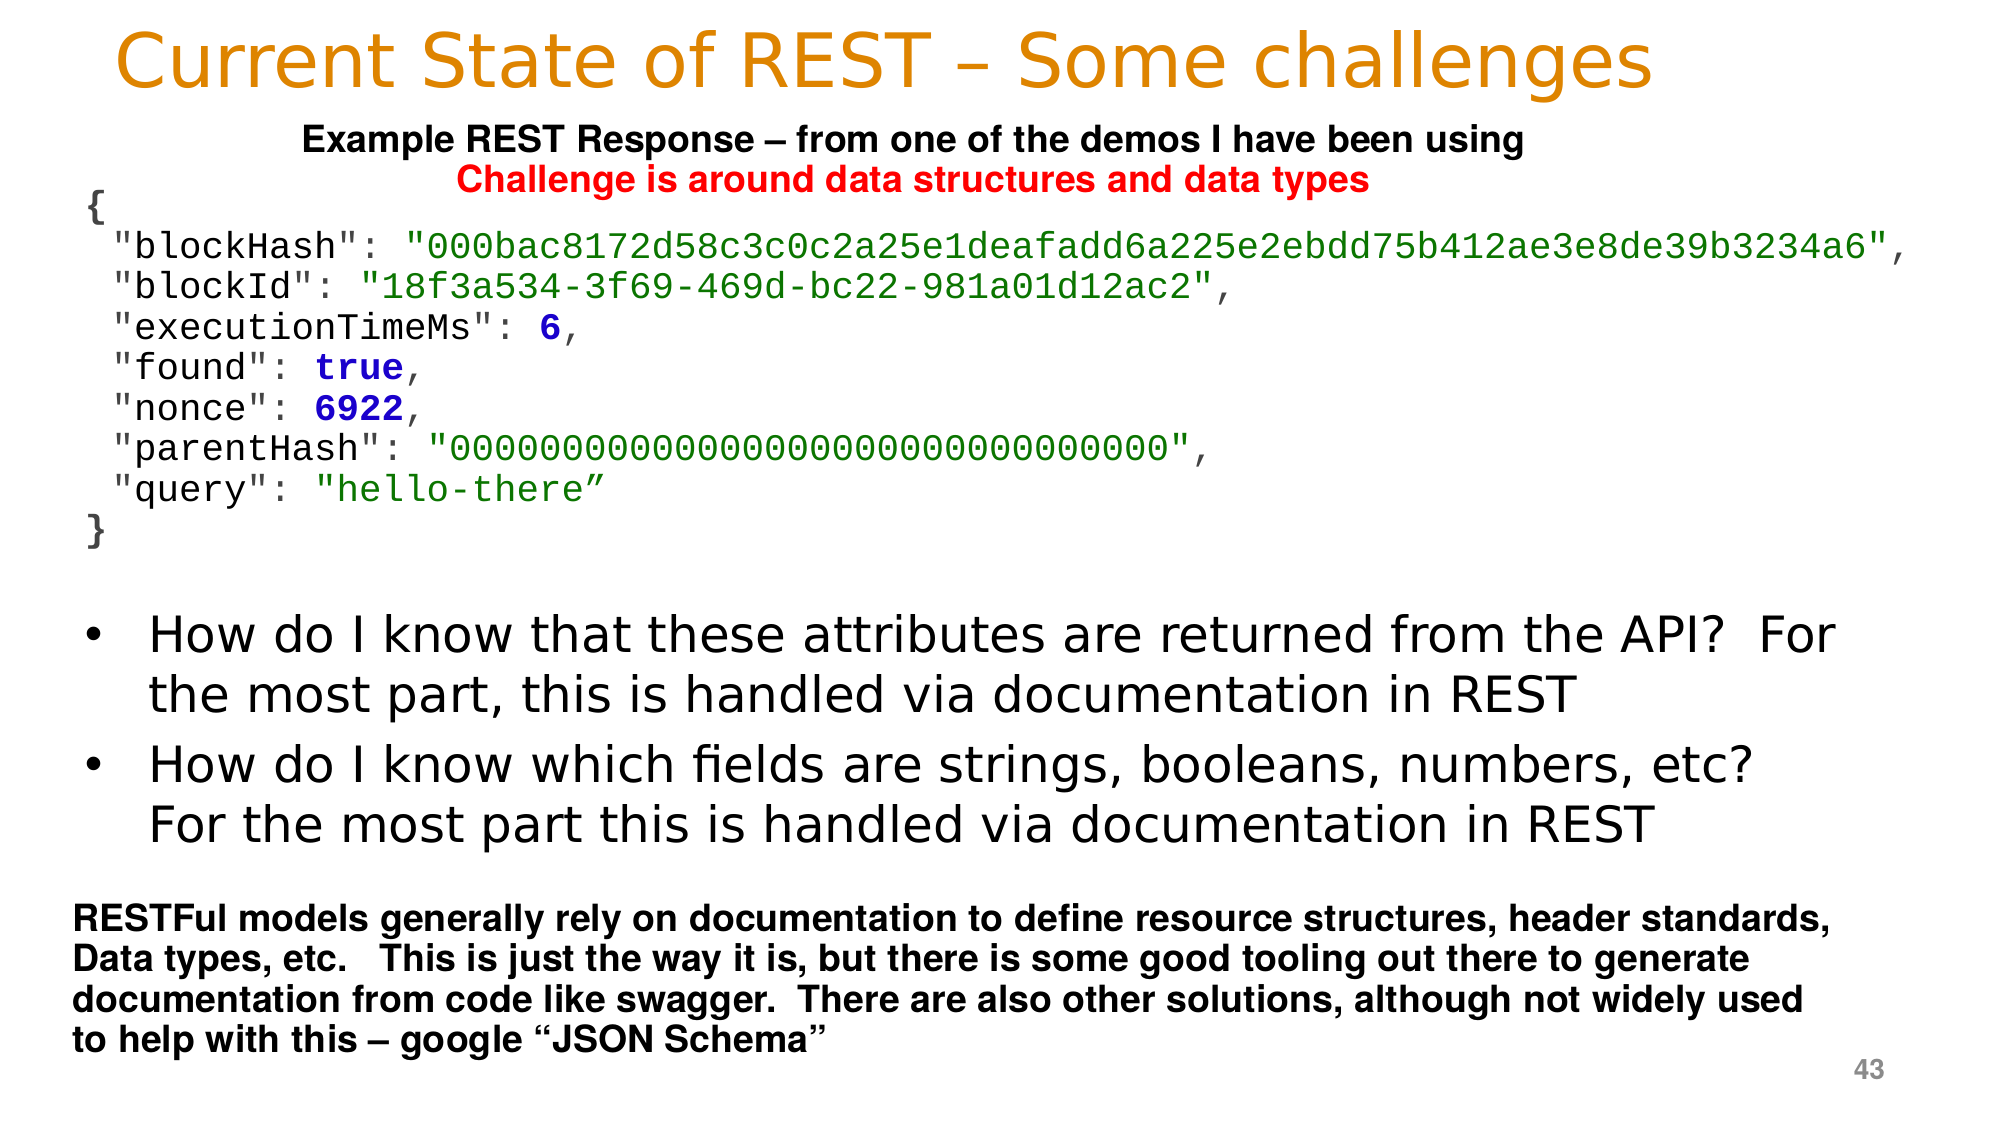

# Current State of REST – Some challenges
Example REST Response – from one of the demos I have been using
Challenge is around data structures and data types
{
	"blockHash": "000bac8172d58c3c0c2a25e1deafadd6a225e2ebdd75b412ae3e8de39b3234a6",
	"blockId": "18f3a534-3f69-469d-bc22-981a01d12ac2",
	"executionTimeMs": 6,
	"found": true,
	"nonce": 6922,
	"parentHash": "00000000000000000000000000000000",
	"query": "hello-there”
}
How do I know that these attributes are returned from the API?  For the most part, this is handled via documentation in REST
How do I know which fields are strings, booleans, numbers, etc? For the most part this is handled via documentation in REST
RESTFul models generally rely on documentation to define resource structures, header standards,
Data types, etc.   This is just the way it is, but there is some good tooling out there to generate
documentation from code like swagger.  There are also other solutions, although not widely used
to help with this – google “JSON Schema”
43